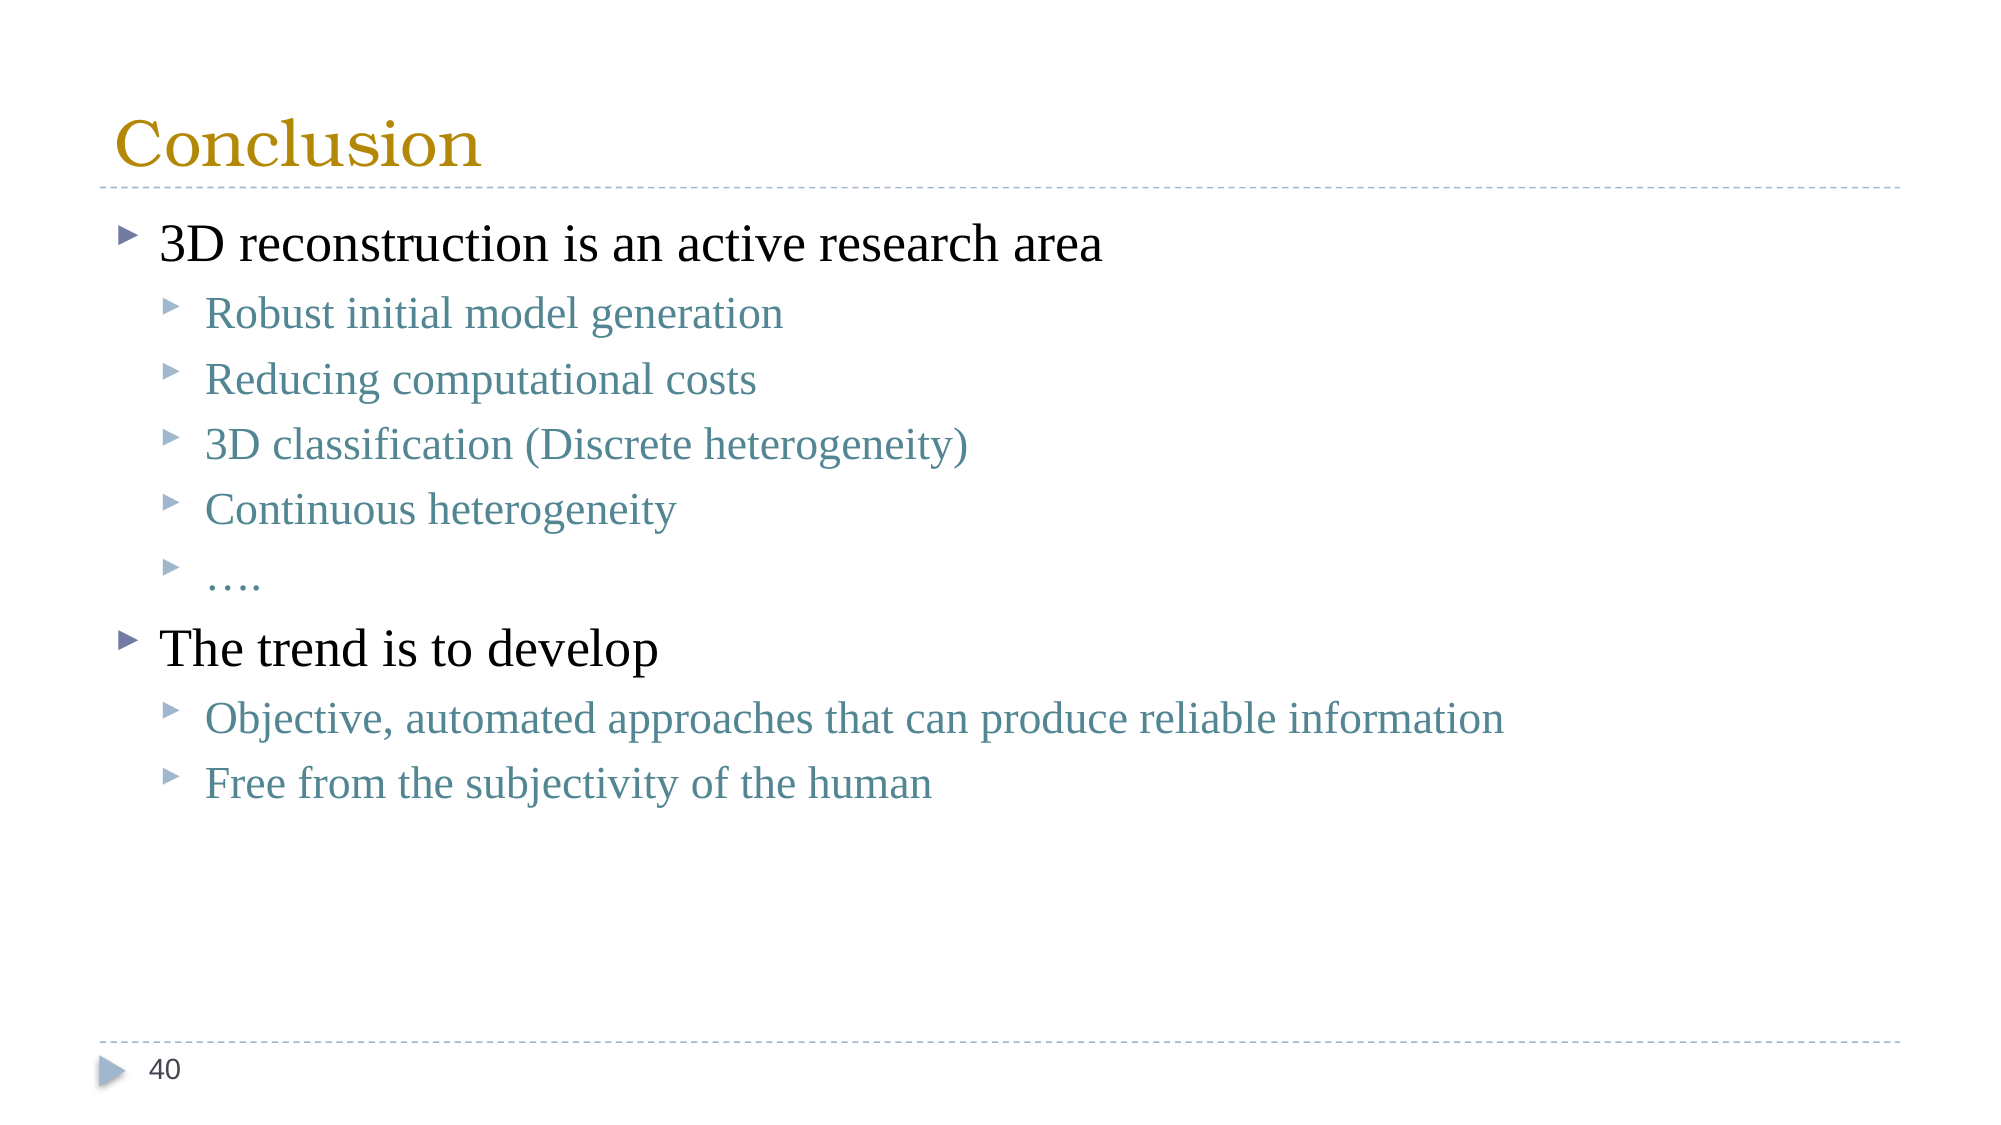

# Conclusion
3D reconstruction is an active research area
Robust initial model generation
Reducing computational costs
3D classification (Discrete heterogeneity)
Continuous heterogeneity
….
The trend is to develop
Objective, automated approaches that can produce reliable information
Free from the subjectivity of the human
40